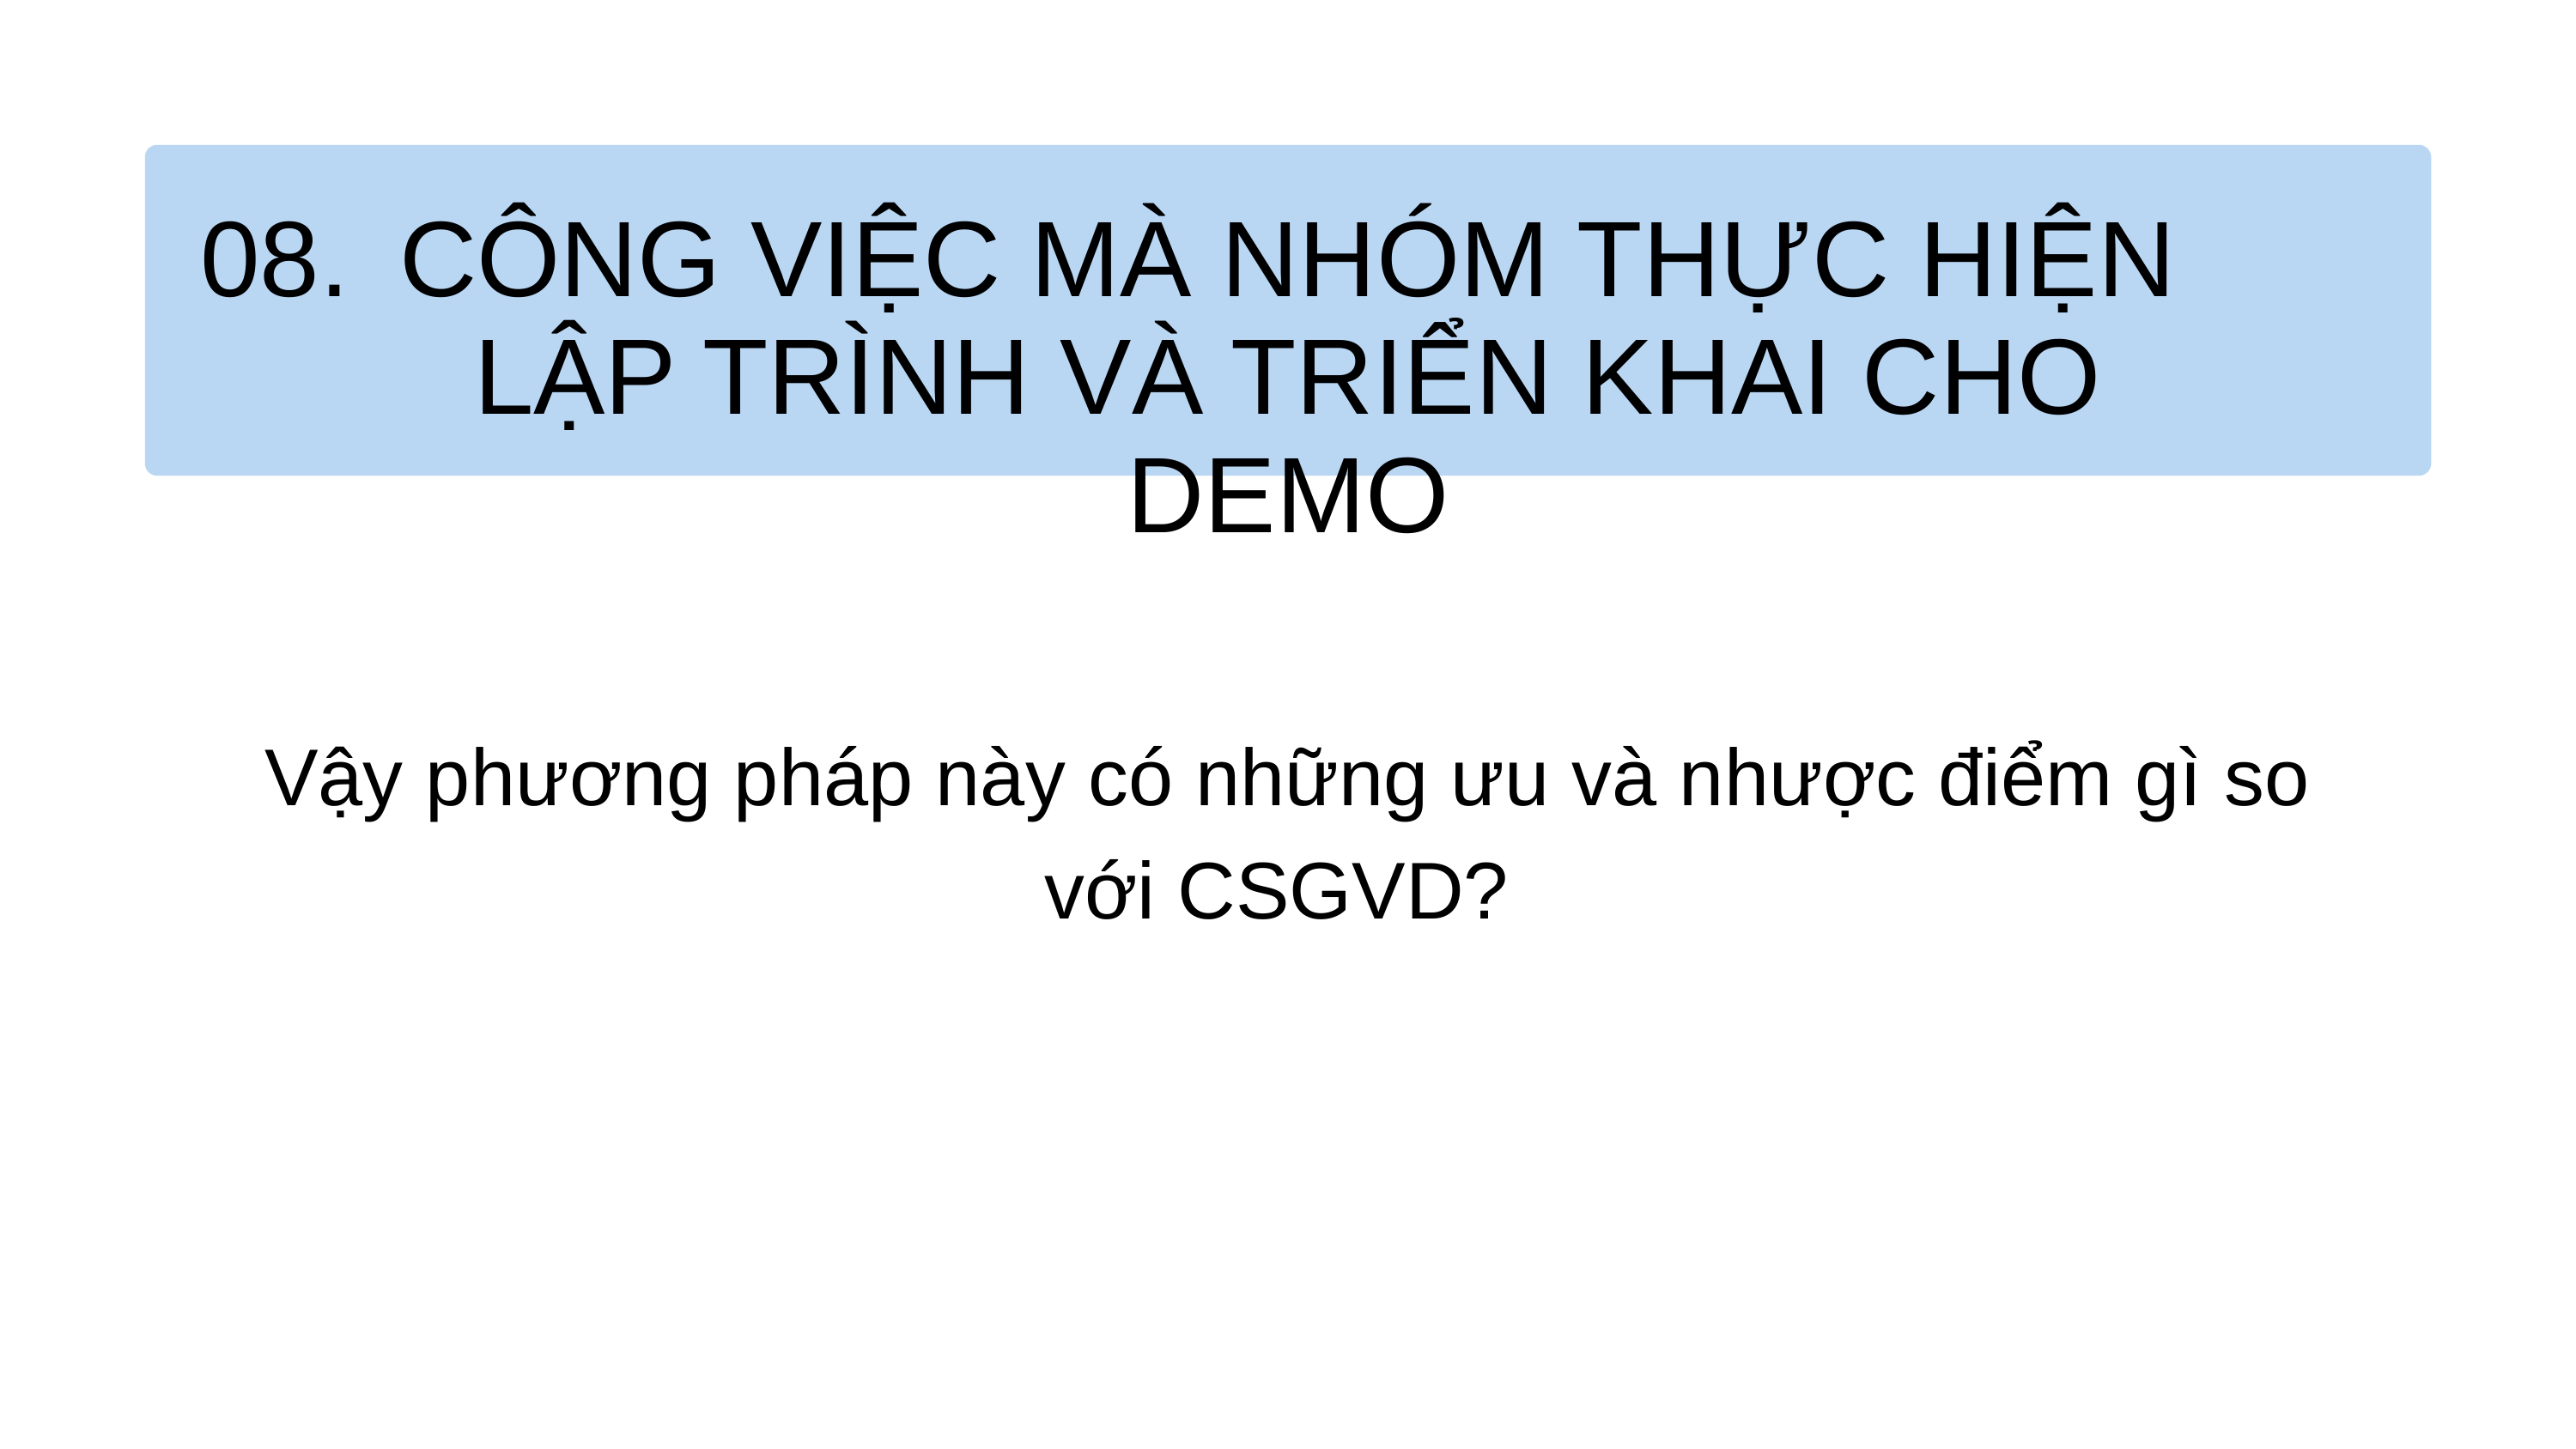

08.
CÔNG VIỆC MÀ NHÓM THỰC HIỆN LẬP TRÌNH VÀ TRIỂN KHAI CHO DEMO
Vậy phương pháp này có những ưu và nhược điểm gì so với CSGVD?